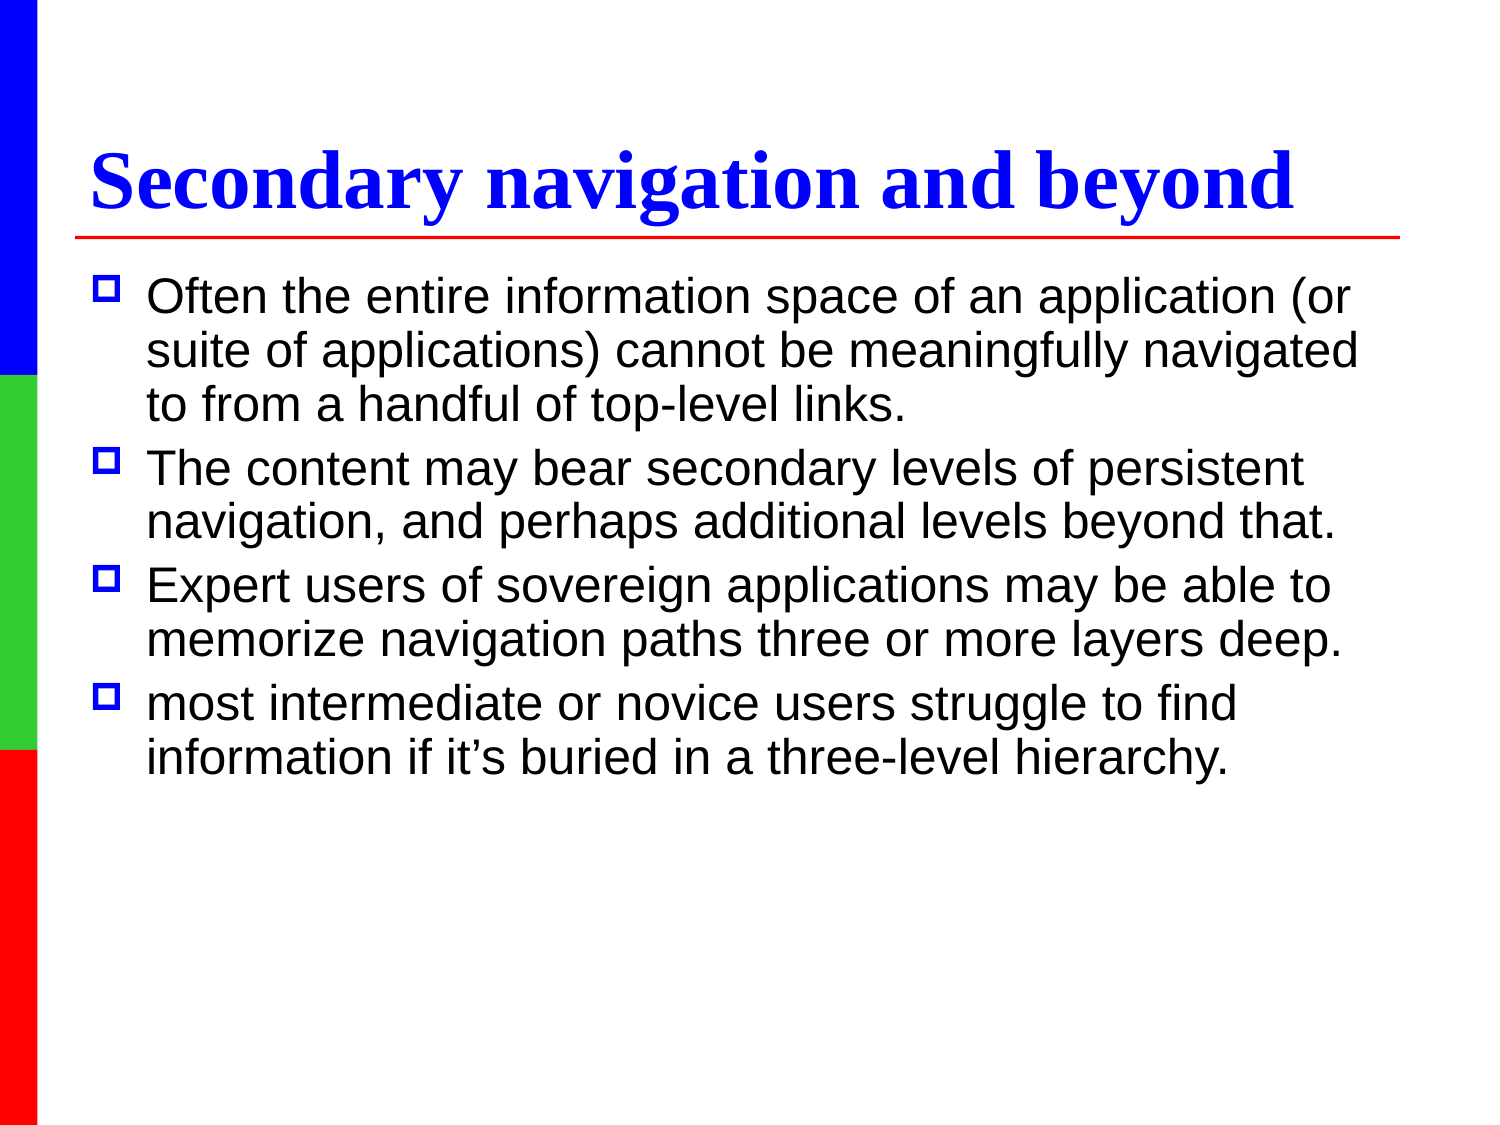

# Secondary navigation and beyond
Often the entire information space of an application (or suite of applications) cannot be meaningfully navigated to from a handful of top-level links.
The content may bear secondary levels of persistent navigation, and perhaps additional levels beyond that.
Expert users of sovereign applications may be able to memorize navigation paths three or more layers deep.
most intermediate or novice users struggle to find information if it’s buried in a three-level hierarchy.